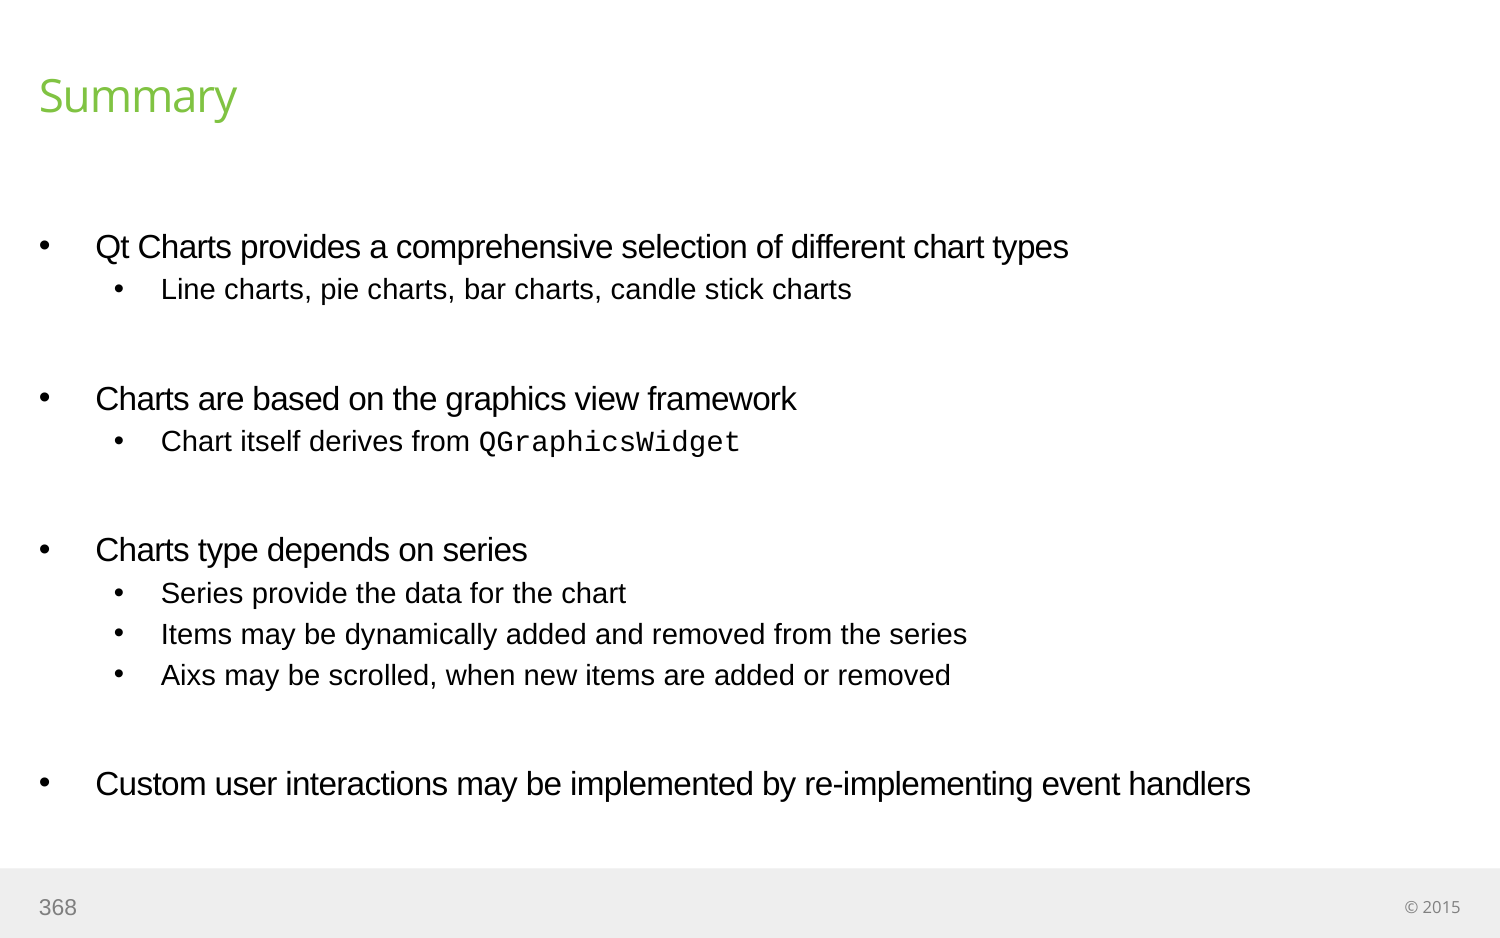

# Summary
Qt Charts provides a comprehensive selection of different chart types
Line charts, pie charts, bar charts, candle stick charts

Charts are based on the graphics view framework
Chart itself derives from QGraphicsWidget

Charts type depends on series
Series provide the data for the chart
Items may be dynamically added and removed from the series
Aixs may be scrolled, when new items are added or removed

Custom user interactions may be implemented by re-implementing event handlers

368
© 2015